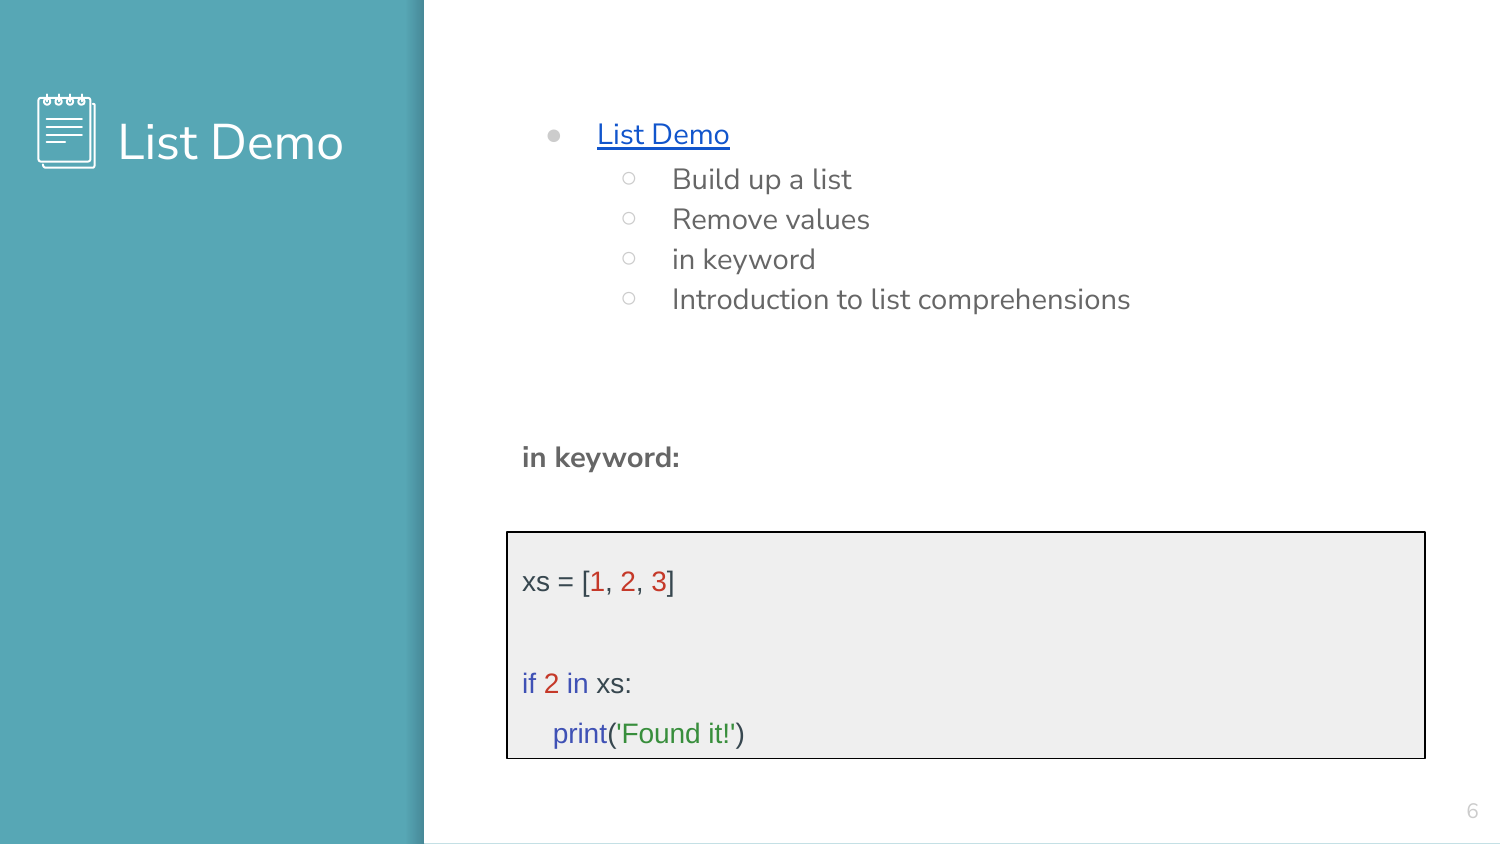

# List Demo
List Demo
Build up a list
Remove values
in keyword
Introduction to list comprehensions

in keyword:
xs = [1, 2, 3]

if 2 in xs:
    print('Found it!')

6